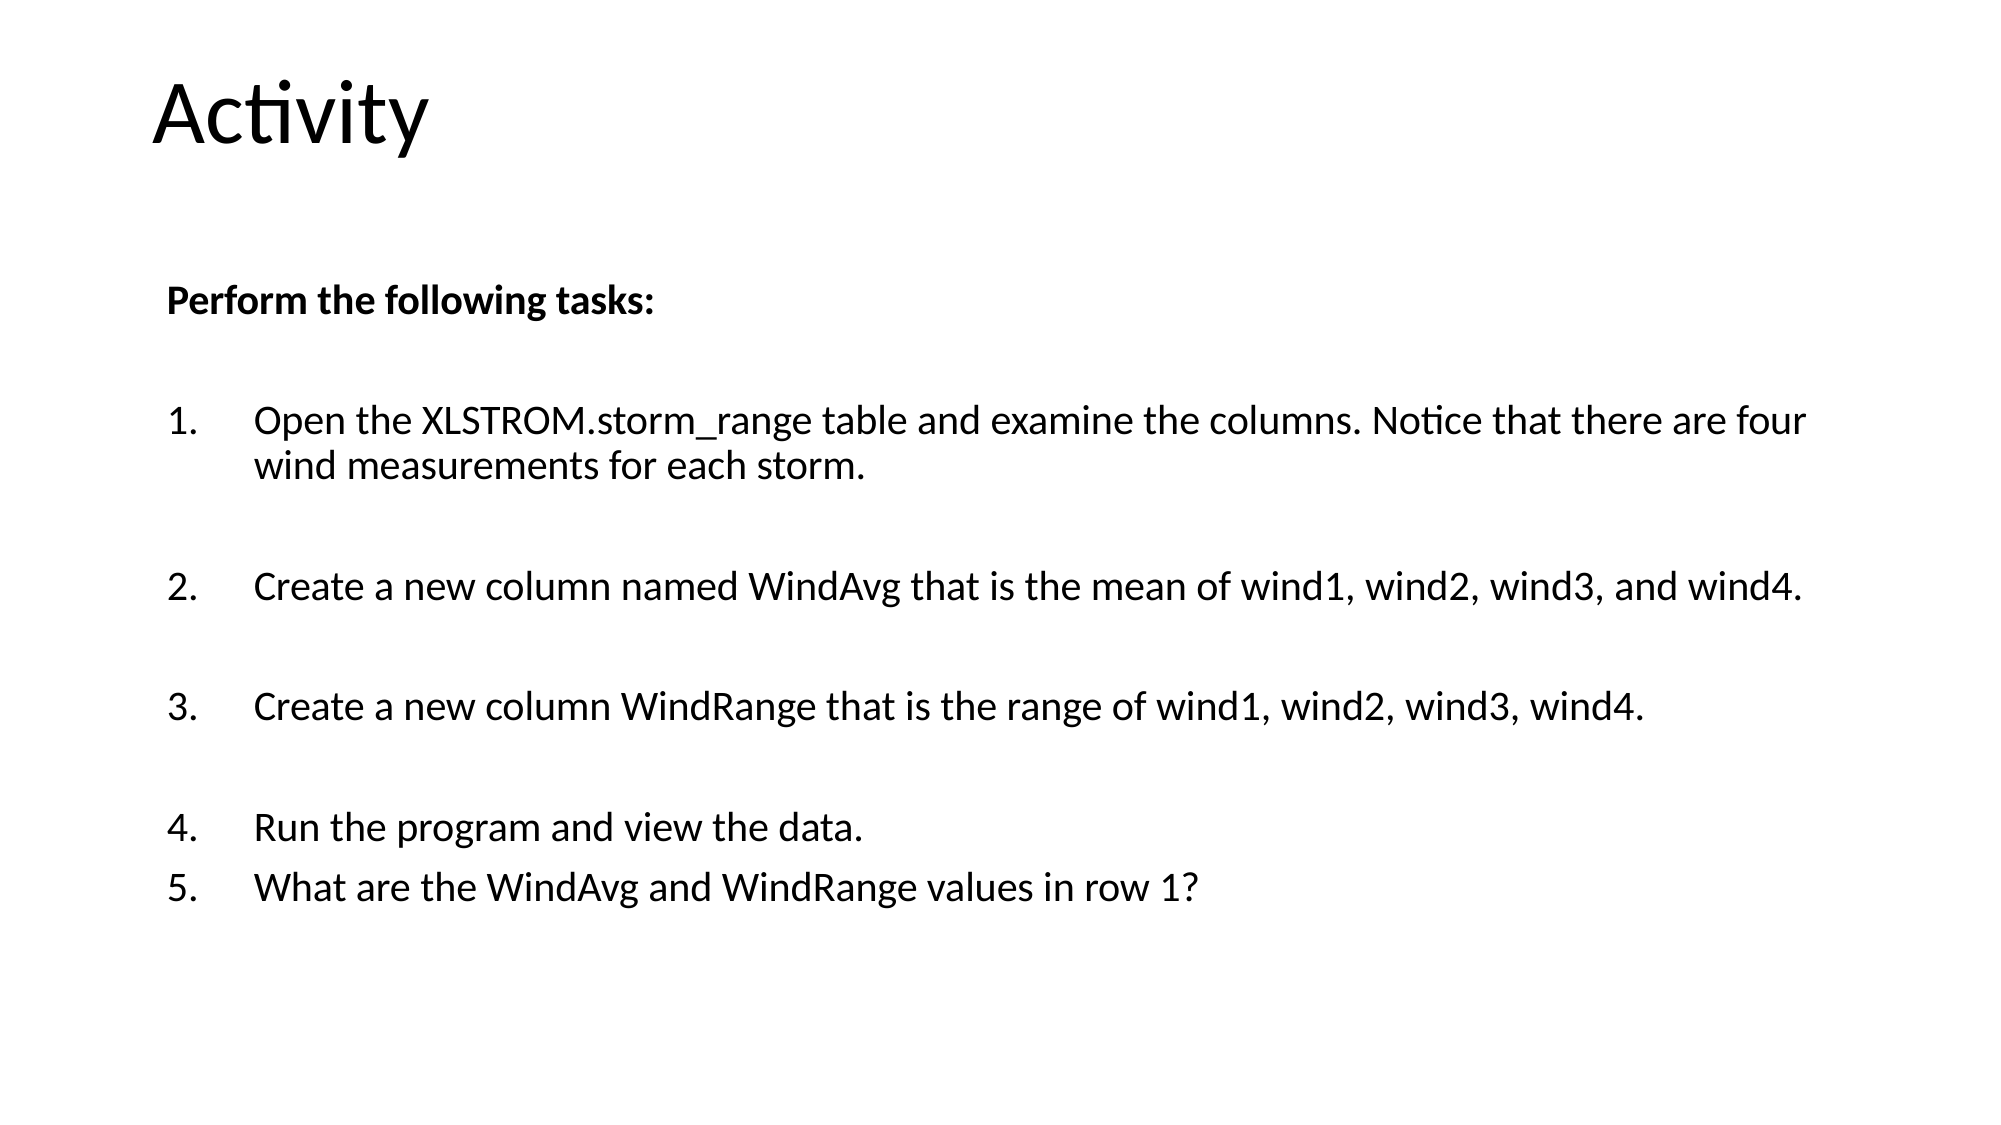

# Activity

Perform the following tasks:

Open the XLSTROM.storm_range table and examine the columns. Notice that there are four wind measurements for each storm.

Create a new column named WindAvg that is the mean of wind1, wind2, wind3, and wind4.

Create a new column WindRange that is the range of wind1, wind2, wind3, wind4.

Run the program and view the data.
What are the WindAvg and WindRange values in row 1?